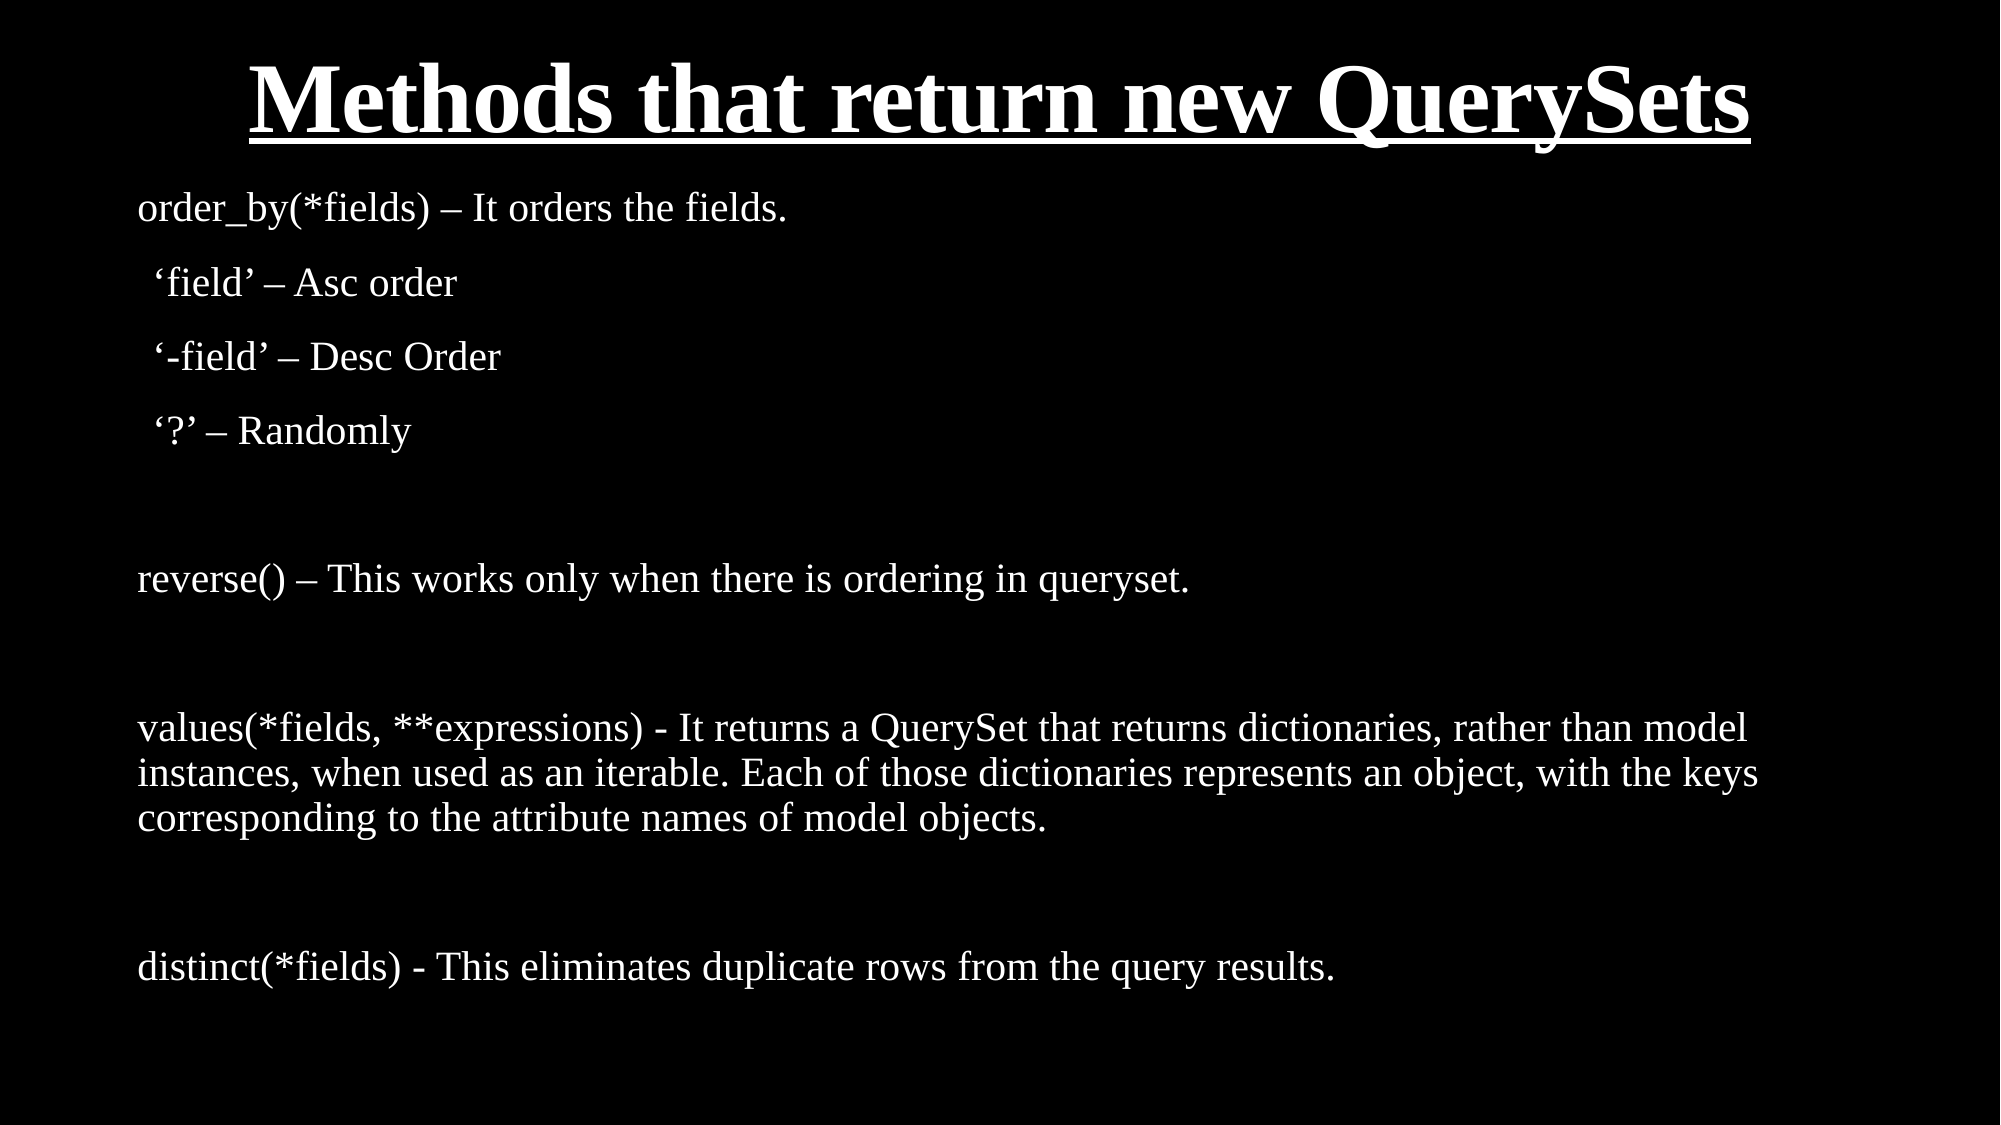

# Methods that return new QuerySets
order_by(*fields) – It orders the fields.
‘field’ – Asc order
‘-field’ – Desc Order
‘?’ – Randomly

reverse() – This works only when there is ordering in queryset.

values(*fields, **expressions) - It returns a QuerySet that returns dictionaries, rather than model instances, when used as an iterable. Each of those dictionaries represents an object, with the keys corresponding to the attribute names of model objects.

distinct(*fields) - This eliminates duplicate rows from the query results.